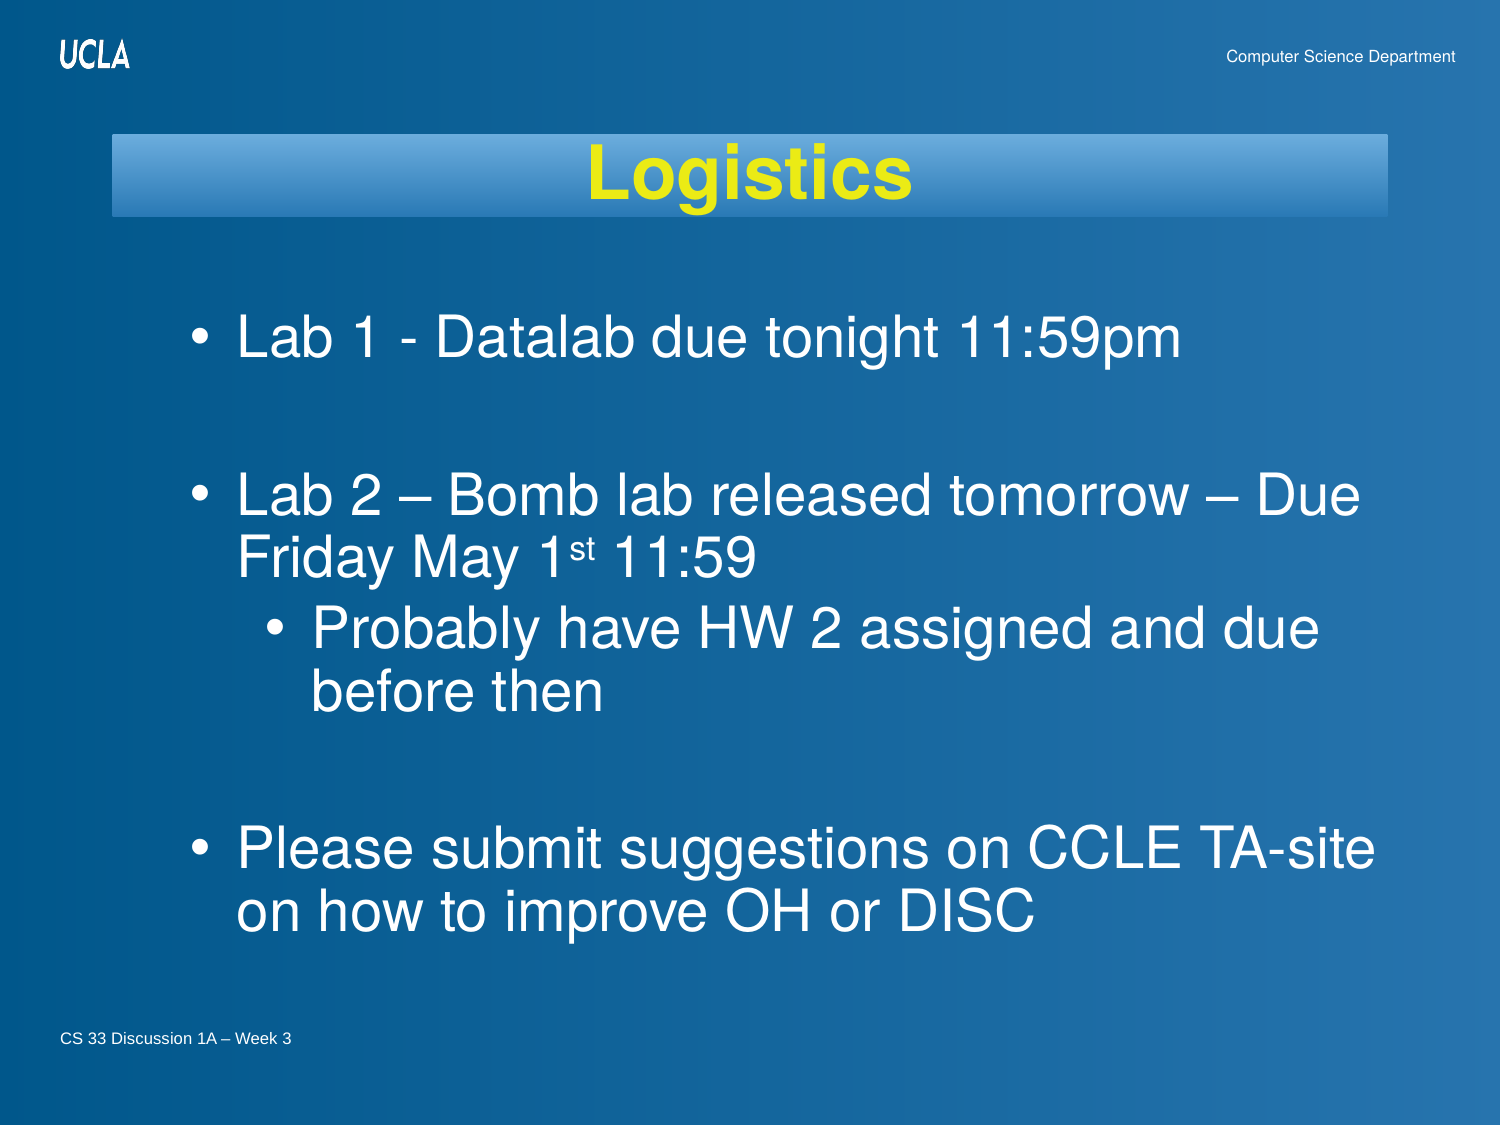

# Logistics
Lab 1 - Datalab due tonight 11:59pm

Lab 2 – Bomb lab released tomorrow – Due Friday May 1st 11:59
Probably have HW 2 assigned and due before then

Please submit suggestions on CCLE TA-site on how to improve OH or DISC